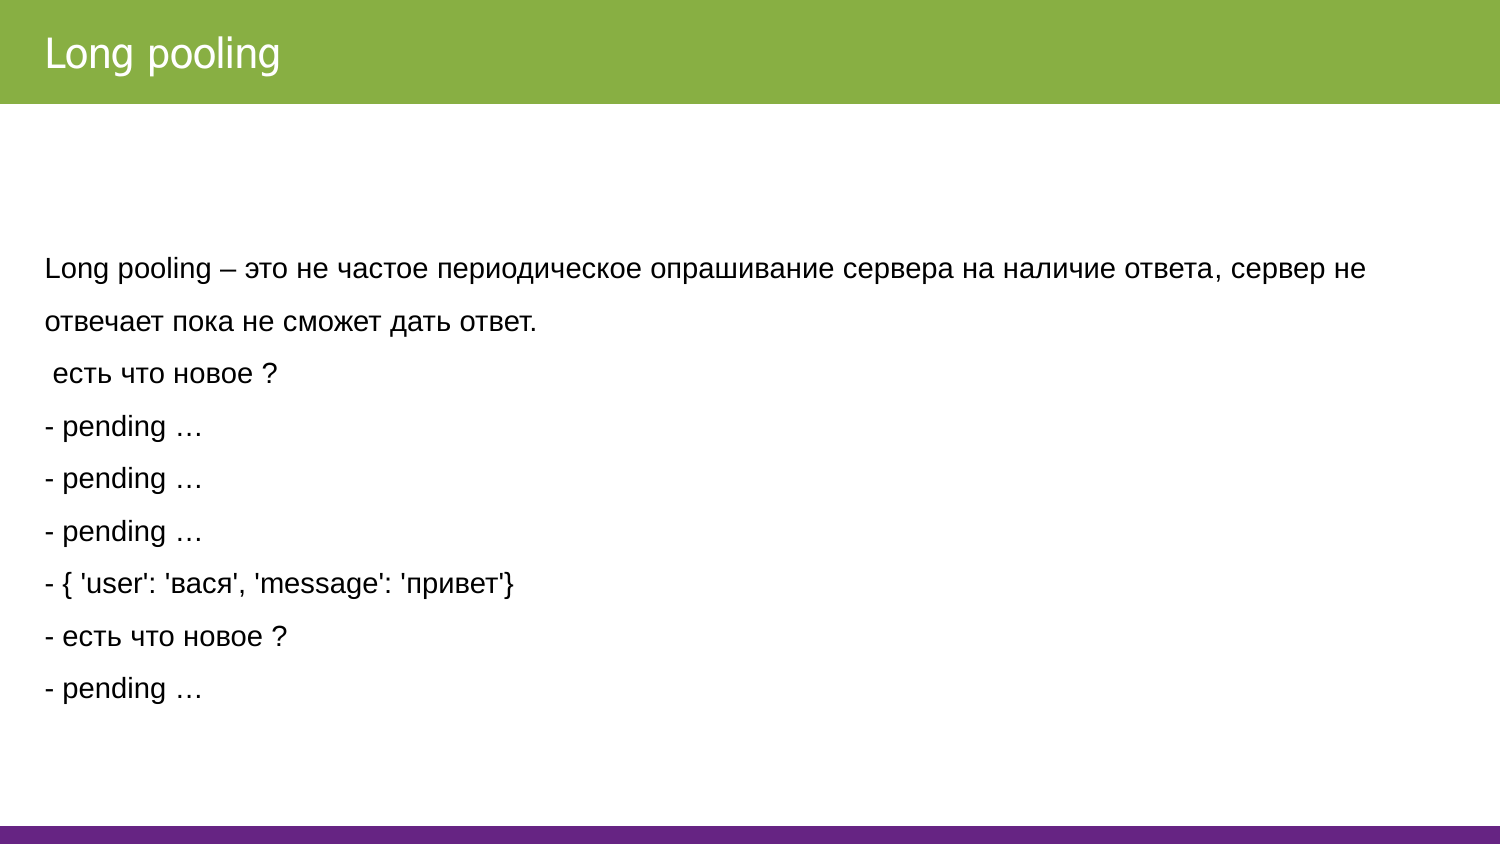

Long pooling
Long pooling – это не частое периодическое опрашивание сервера на наличие ответа, сервер не отвечает пока не сможет дать ответ.
 есть что новое ?
- pending …
- pending …
- pending …
- { 'user': 'вася', 'message': 'привет'} 
- есть что новое ?
- pending …